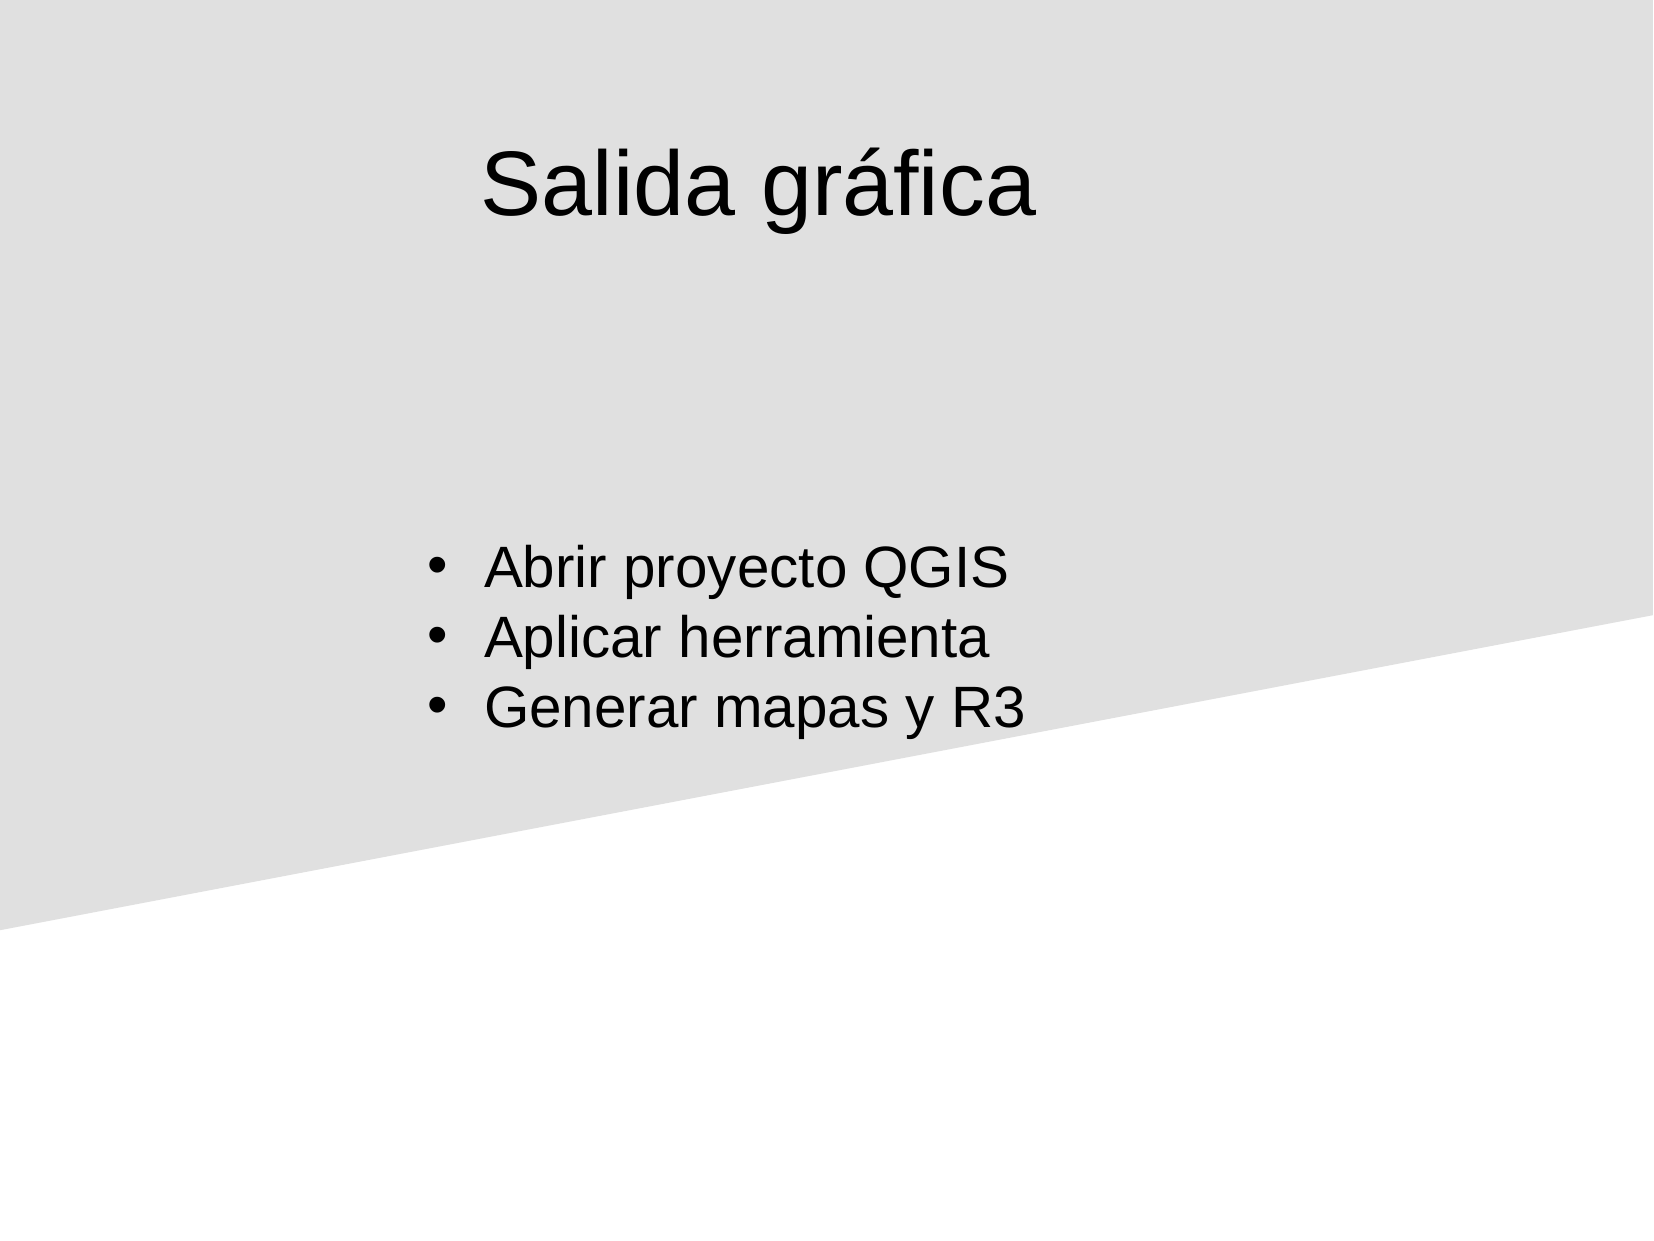

Salida gráfica
Abrir proyecto QGIS
Aplicar herramienta
Generar mapas y R3